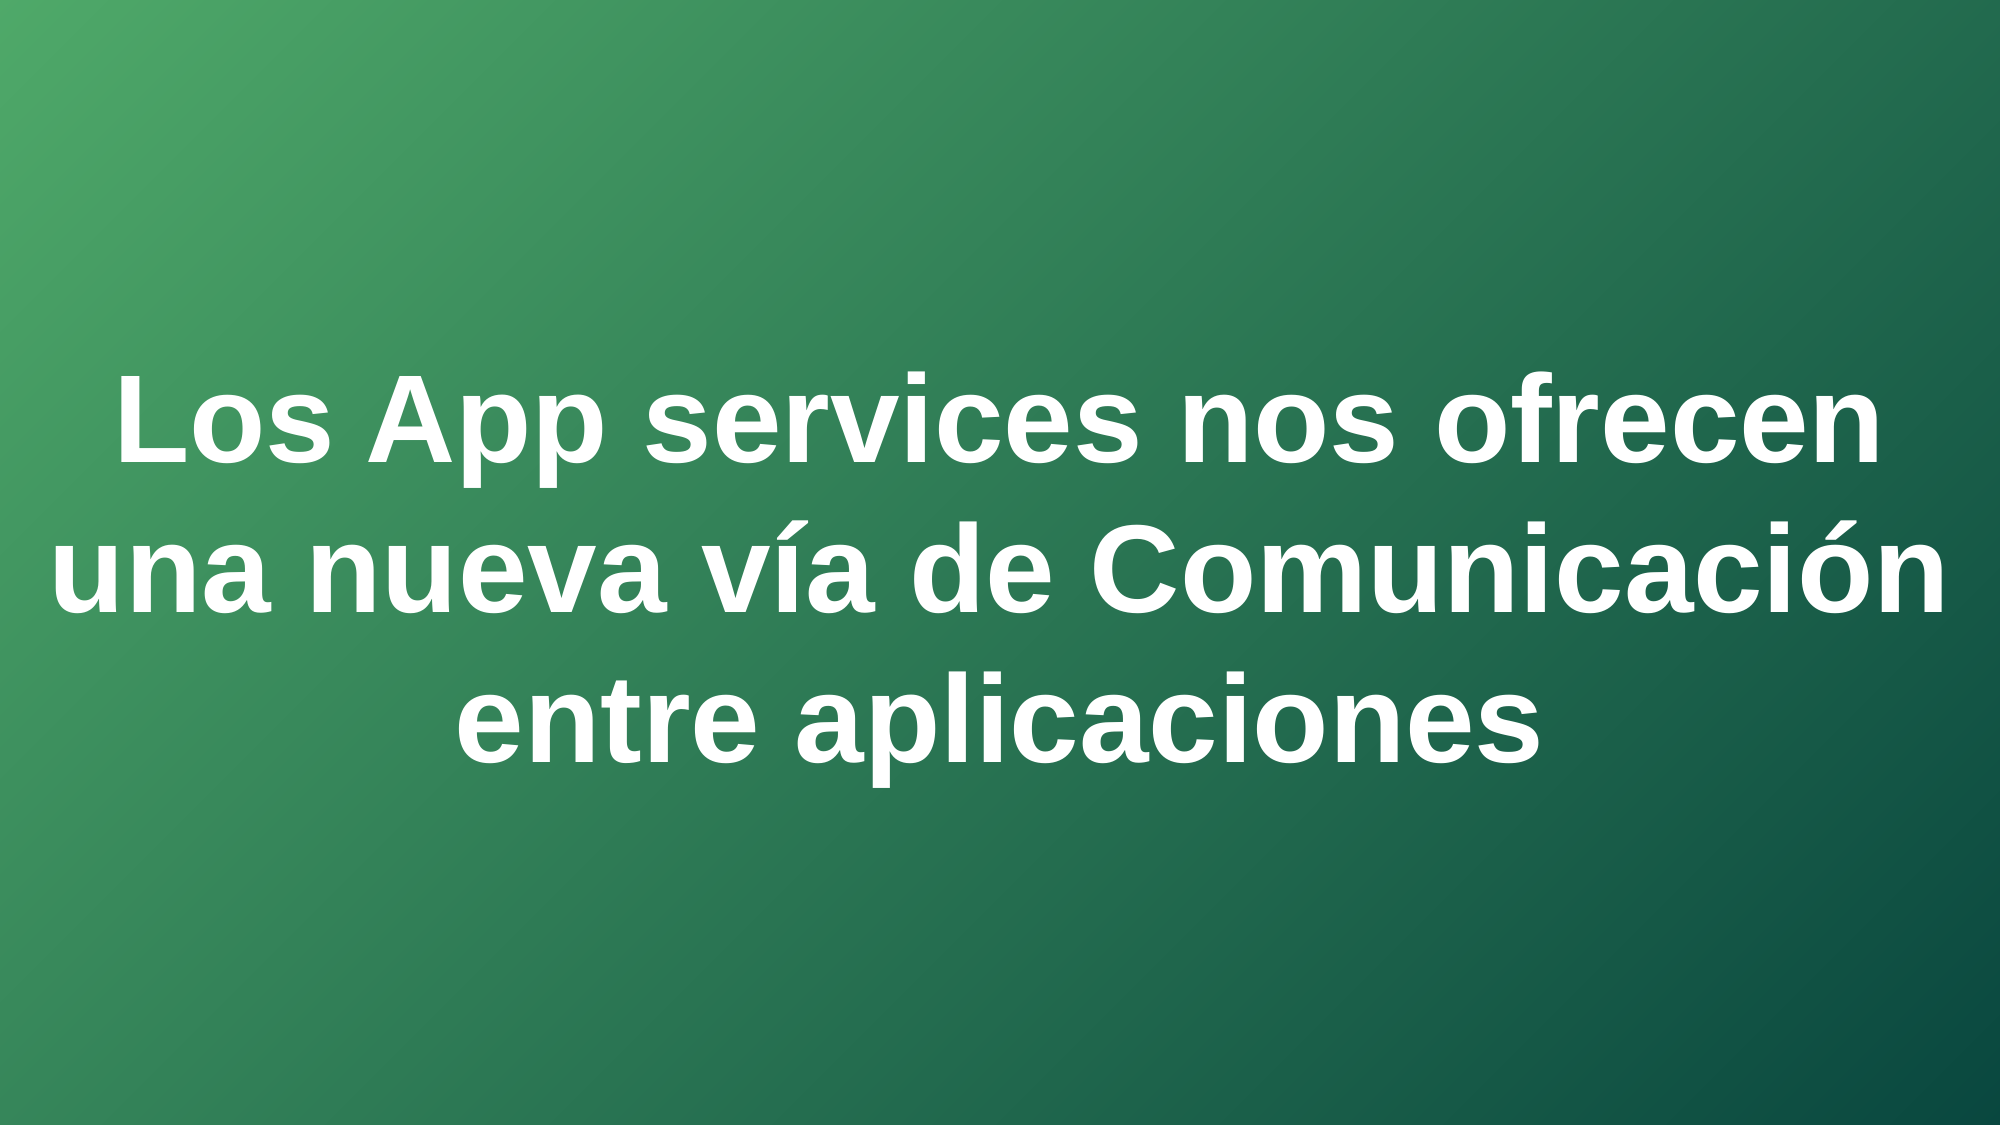

Los App services nos ofrecen una nueva vía de Comunicación entre aplicaciones
Consejos Heisenberg para conseguir Apps W10 con 99% de pureza
Talks4Kids